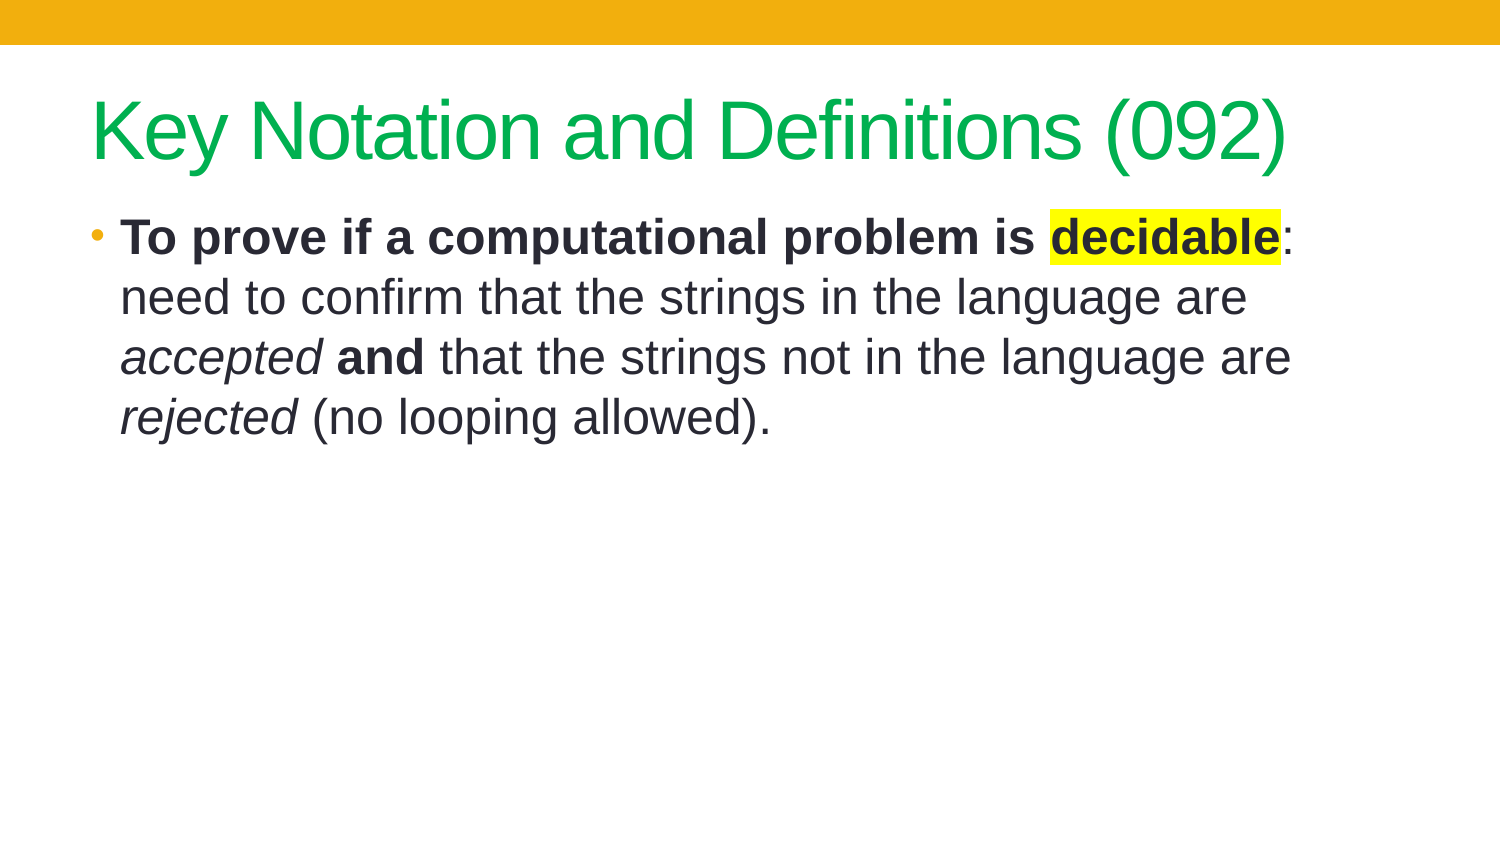

# Key Notation and Definitions (092)
To prove if a computational problem is decidable: need to confirm that the strings in the language are accepted and that the strings not in the language are rejected (no looping allowed).